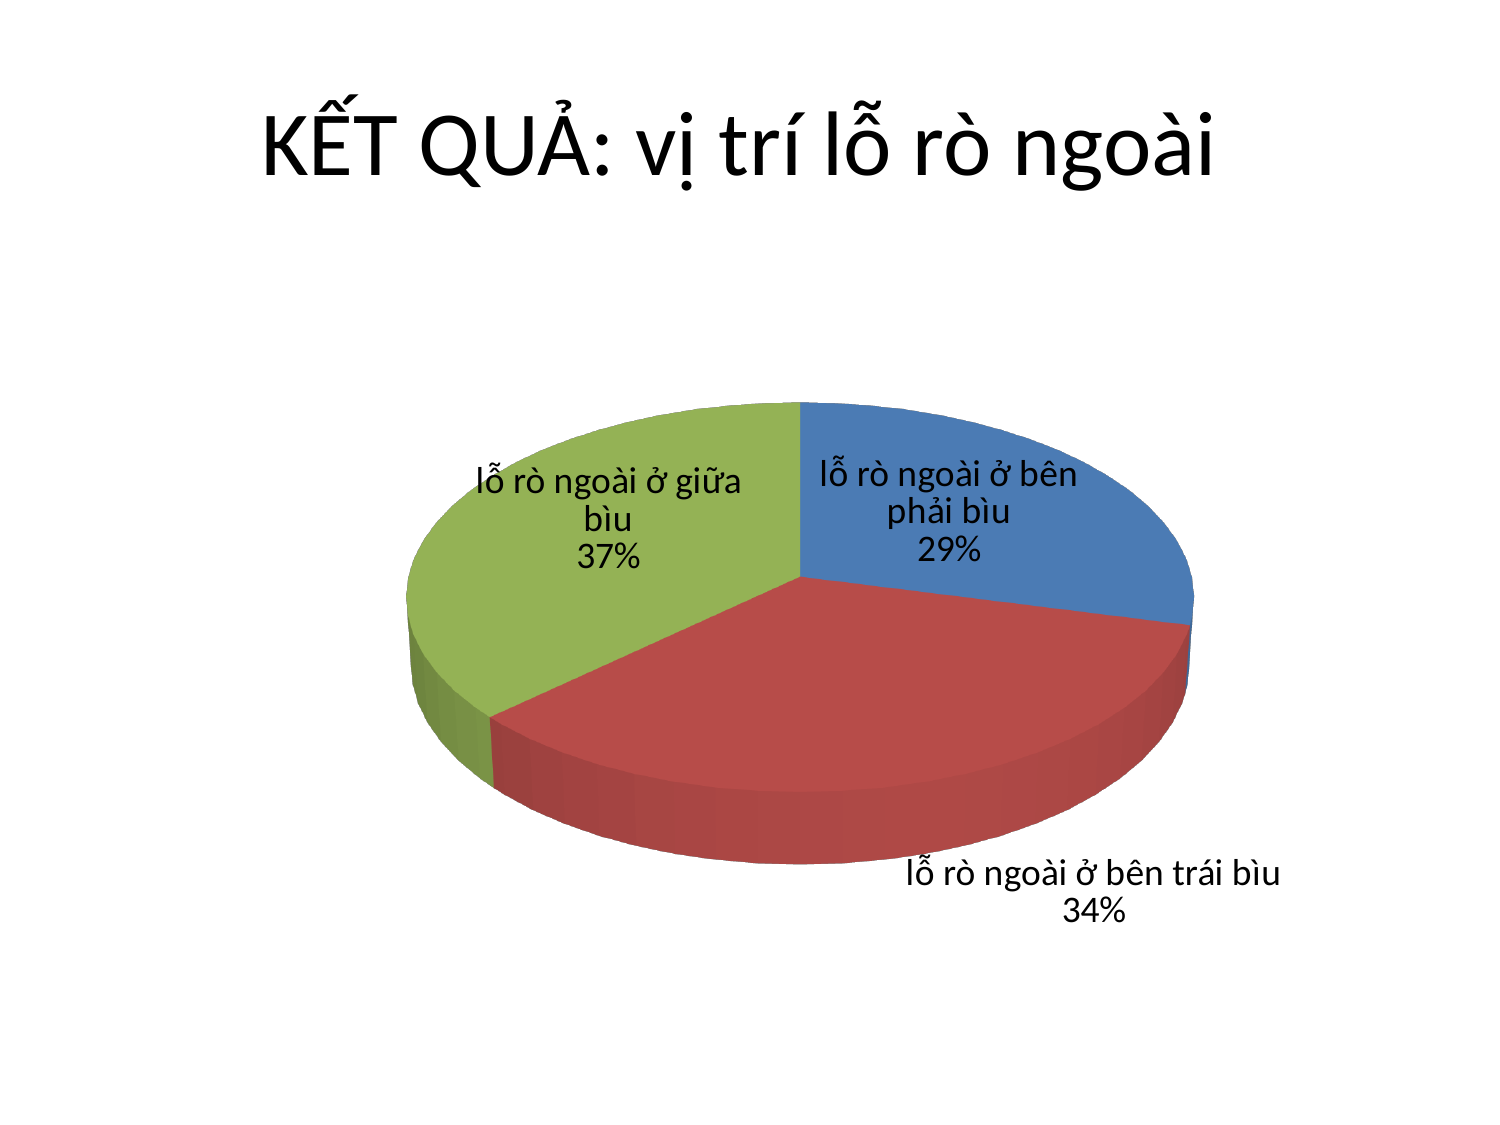

# KẾT QUẢ: vị trí lỗ rò ngoài

[unsupported chart]